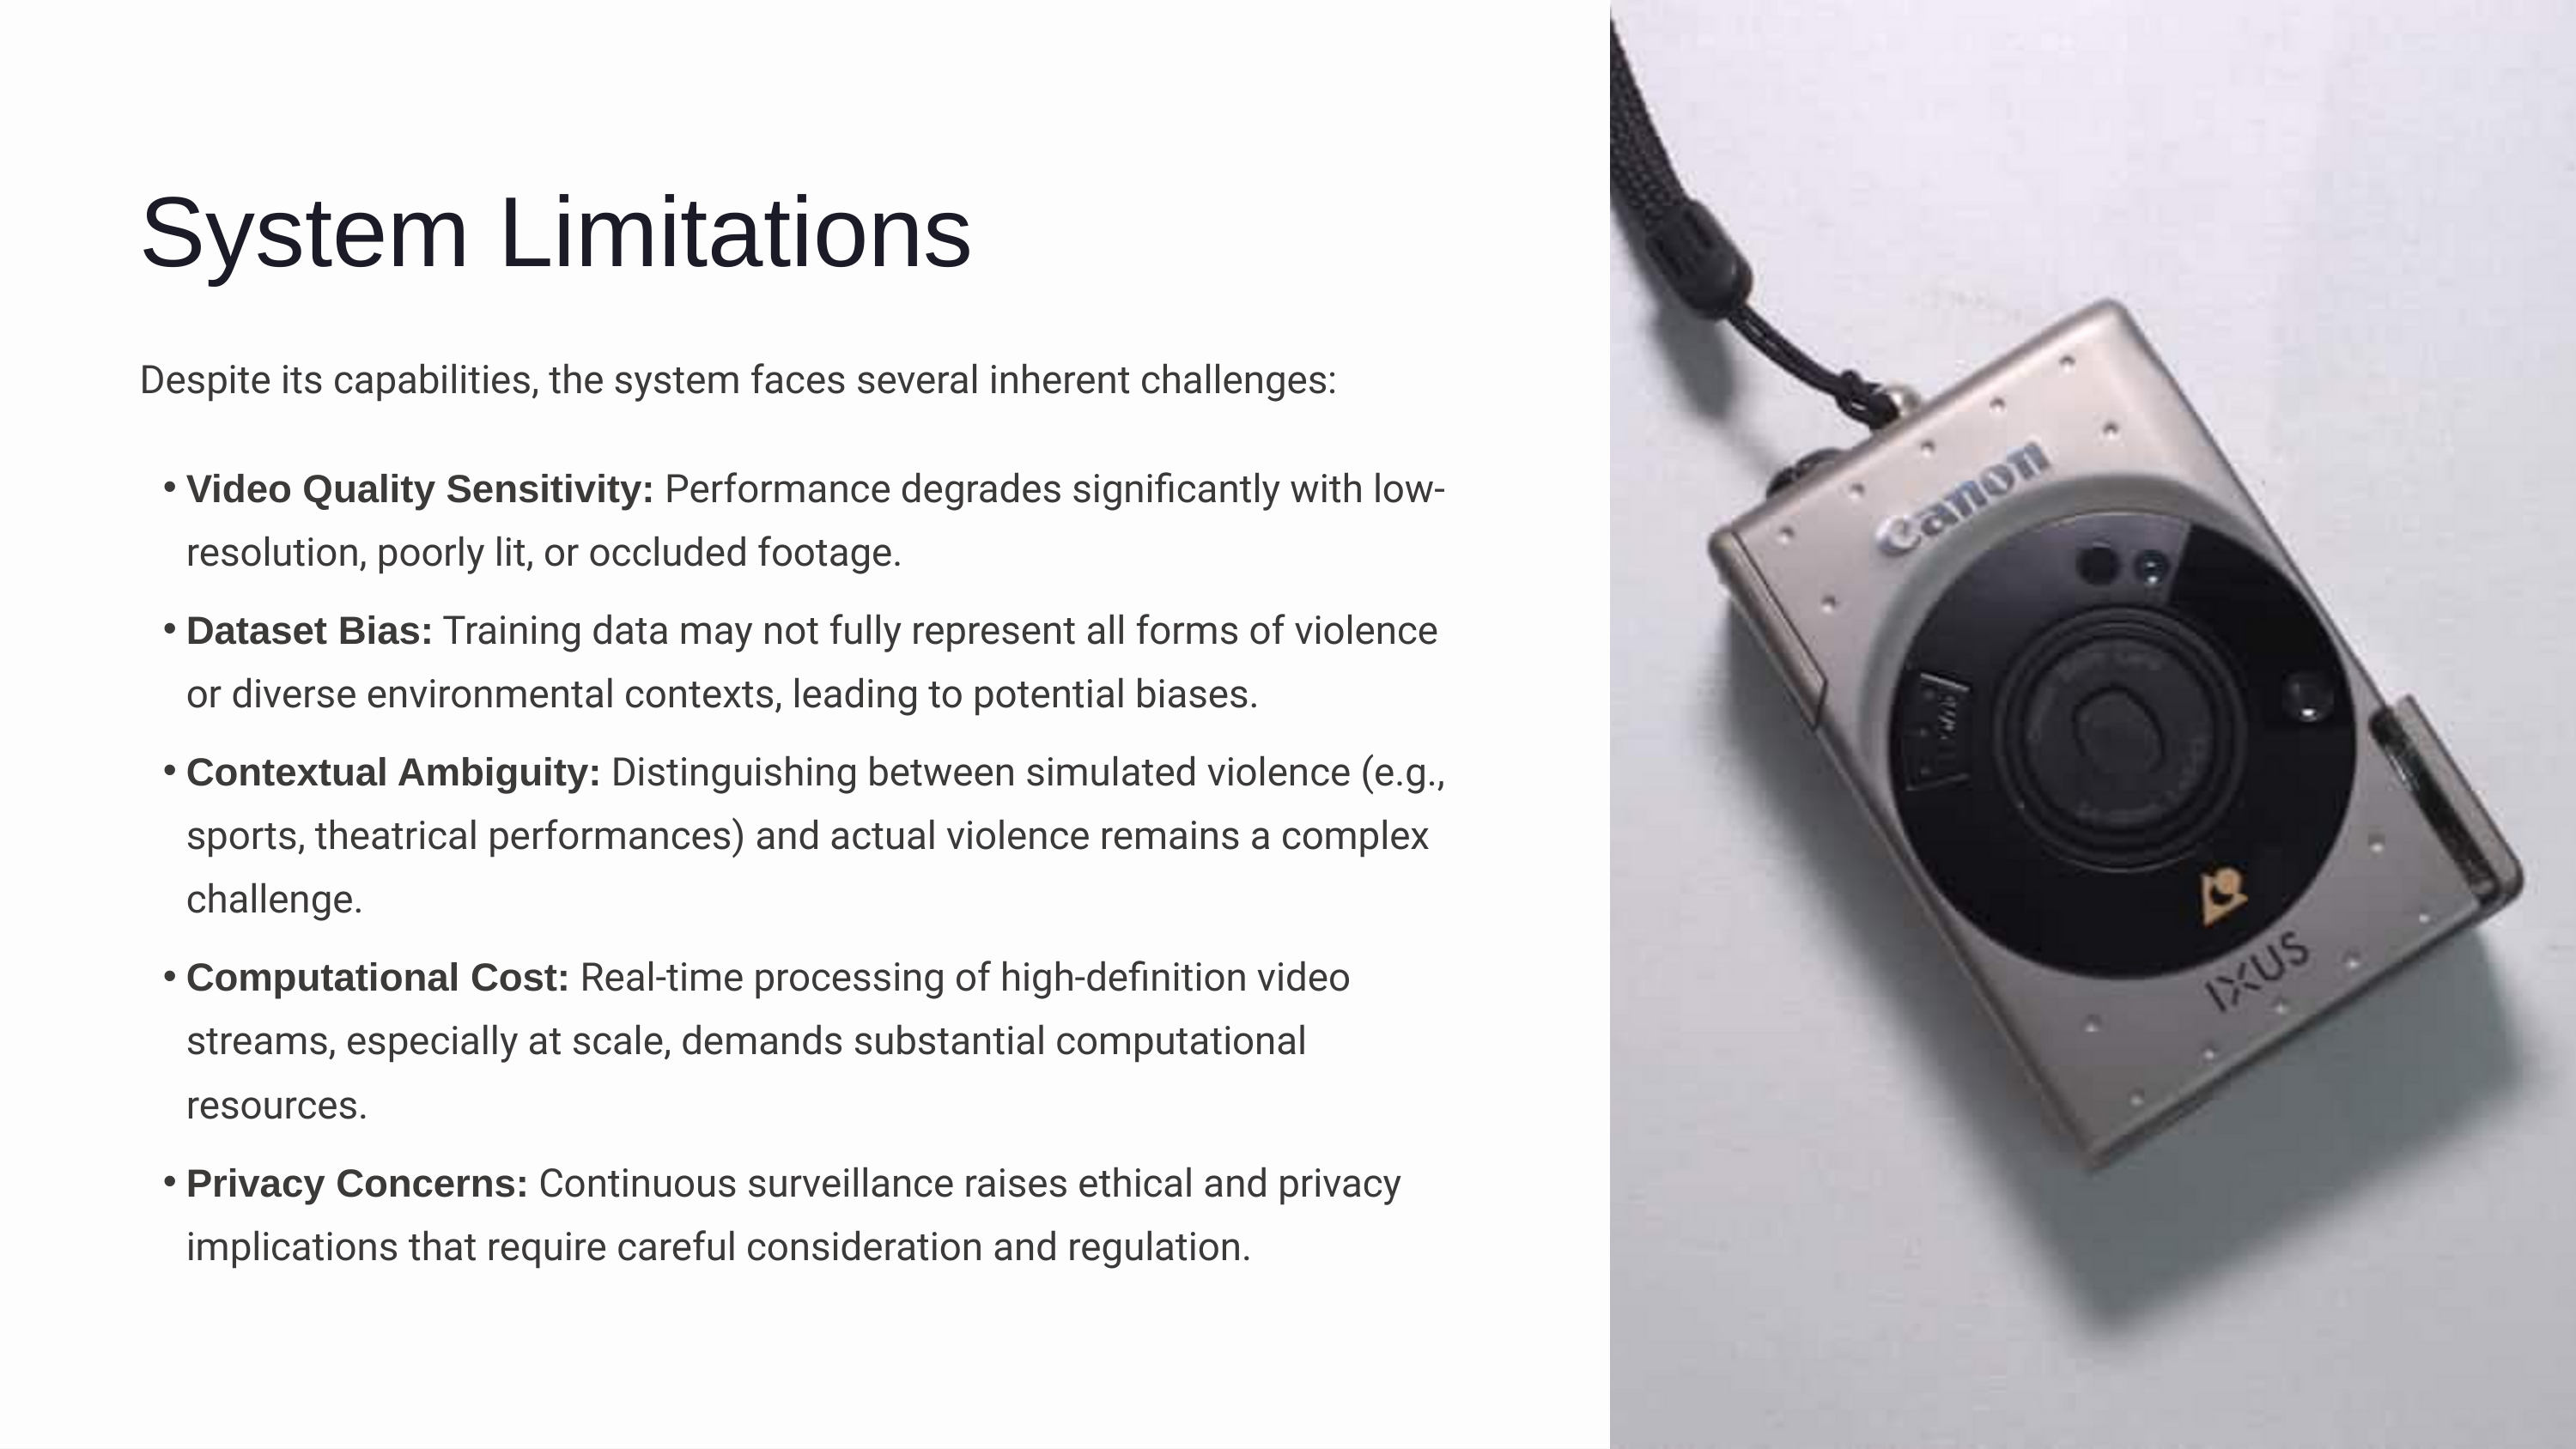

System Limitations
Despite its capabilities, the system faces several inherent challenges:
Video Quality Sensitivity: Performance degrades significantly with low-resolution, poorly lit, or occluded footage.
Dataset Bias: Training data may not fully represent all forms of violence or diverse environmental contexts, leading to potential biases.
Contextual Ambiguity: Distinguishing between simulated violence (e.g., sports, theatrical performances) and actual violence remains a complex challenge.
Computational Cost: Real-time processing of high-definition video streams, especially at scale, demands substantial computational resources.
Privacy Concerns: Continuous surveillance raises ethical and privacy implications that require careful consideration and regulation.